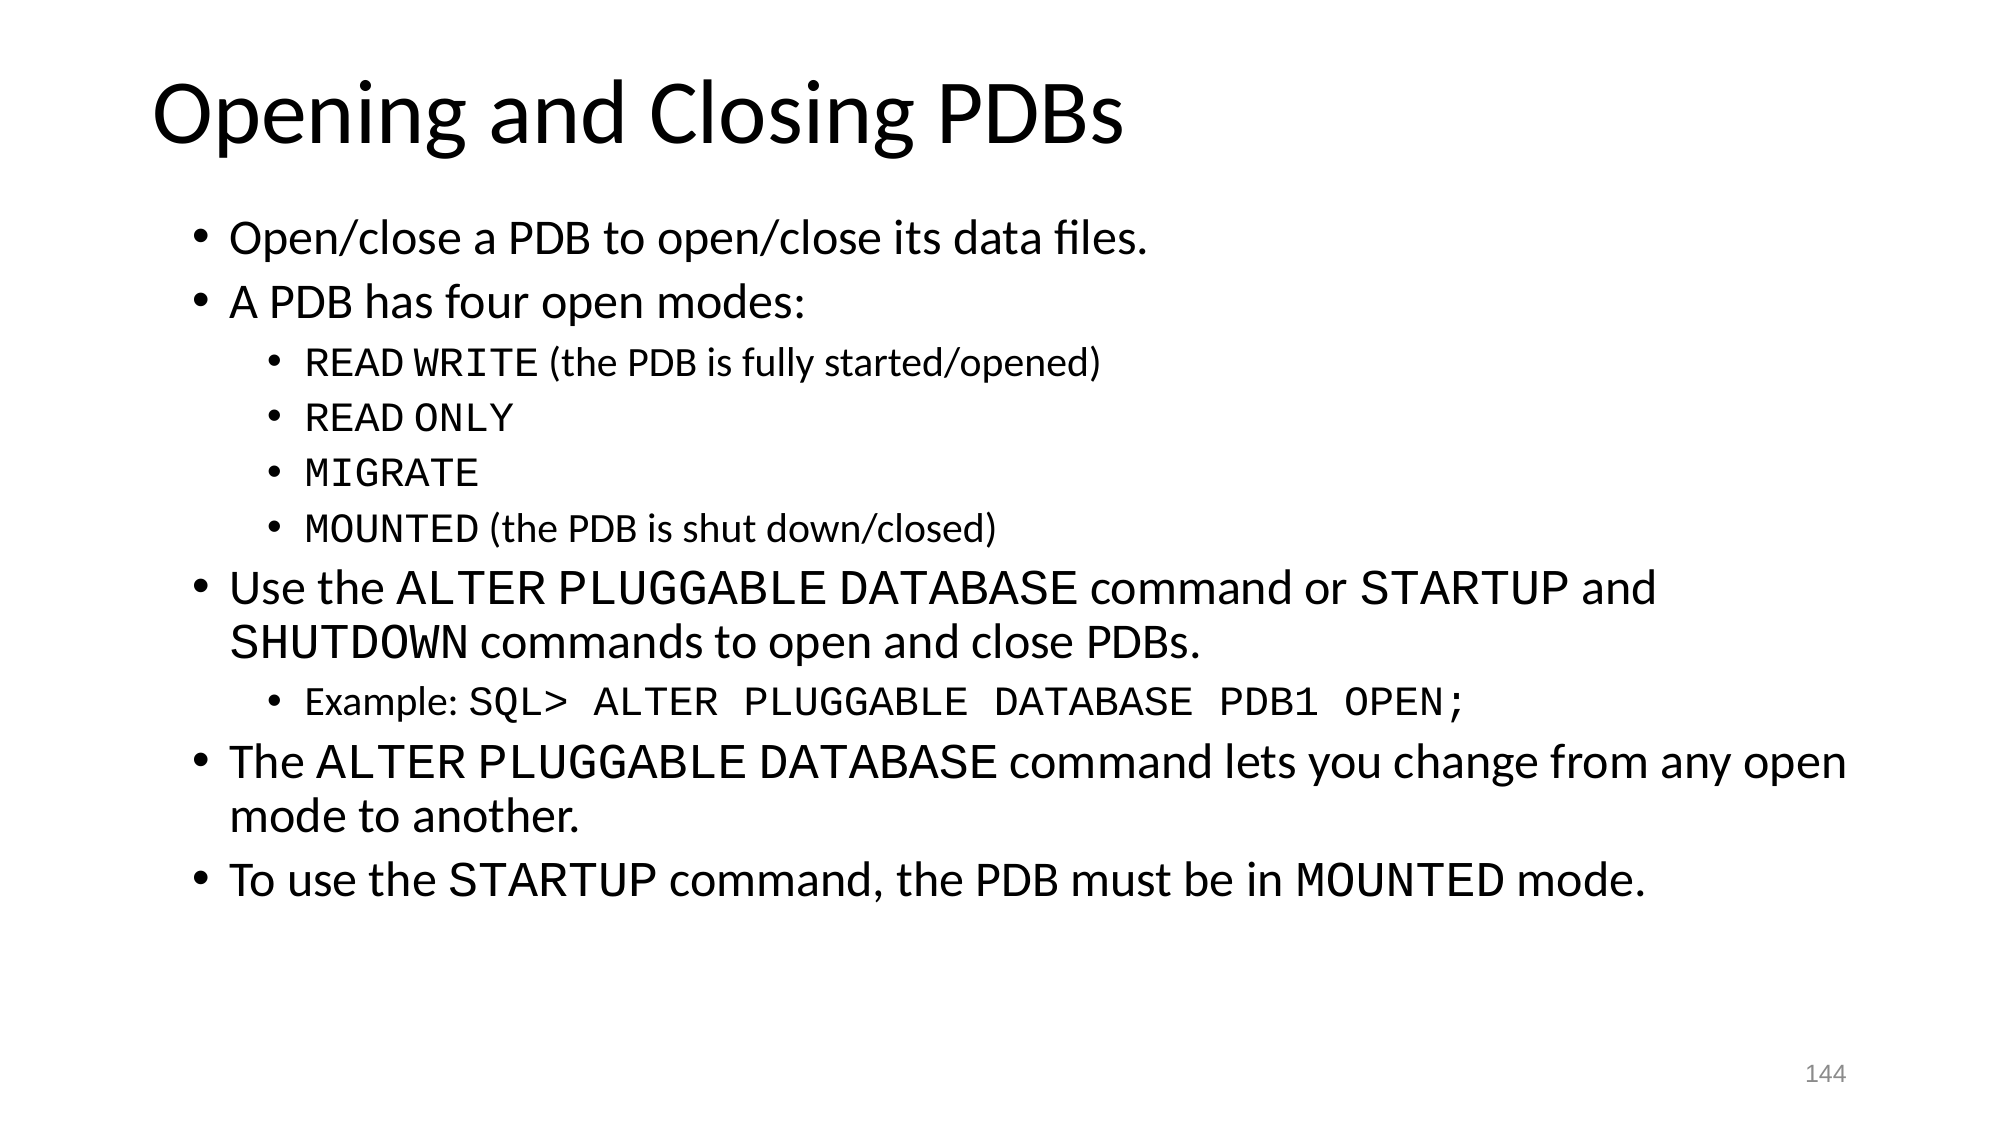

# Opening and Closing PDBs
Open/close a PDB to open/close its data files.
A PDB has four open modes:
READ WRITE (the PDB is fully started/opened)
READ ONLY
MIGRATE
MOUNTED (the PDB is shut down/closed)
Use the ALTER PLUGGABLE DATABASE command or STARTUP and SHUTDOWN commands to open and close PDBs.
Example: SQL> ALTER PLUGGABLE DATABASE PDB1 OPEN;
The ALTER PLUGGABLE DATABASE command lets you change from any open mode to another.
To use the STARTUP command, the PDB must be in MOUNTED mode.
144